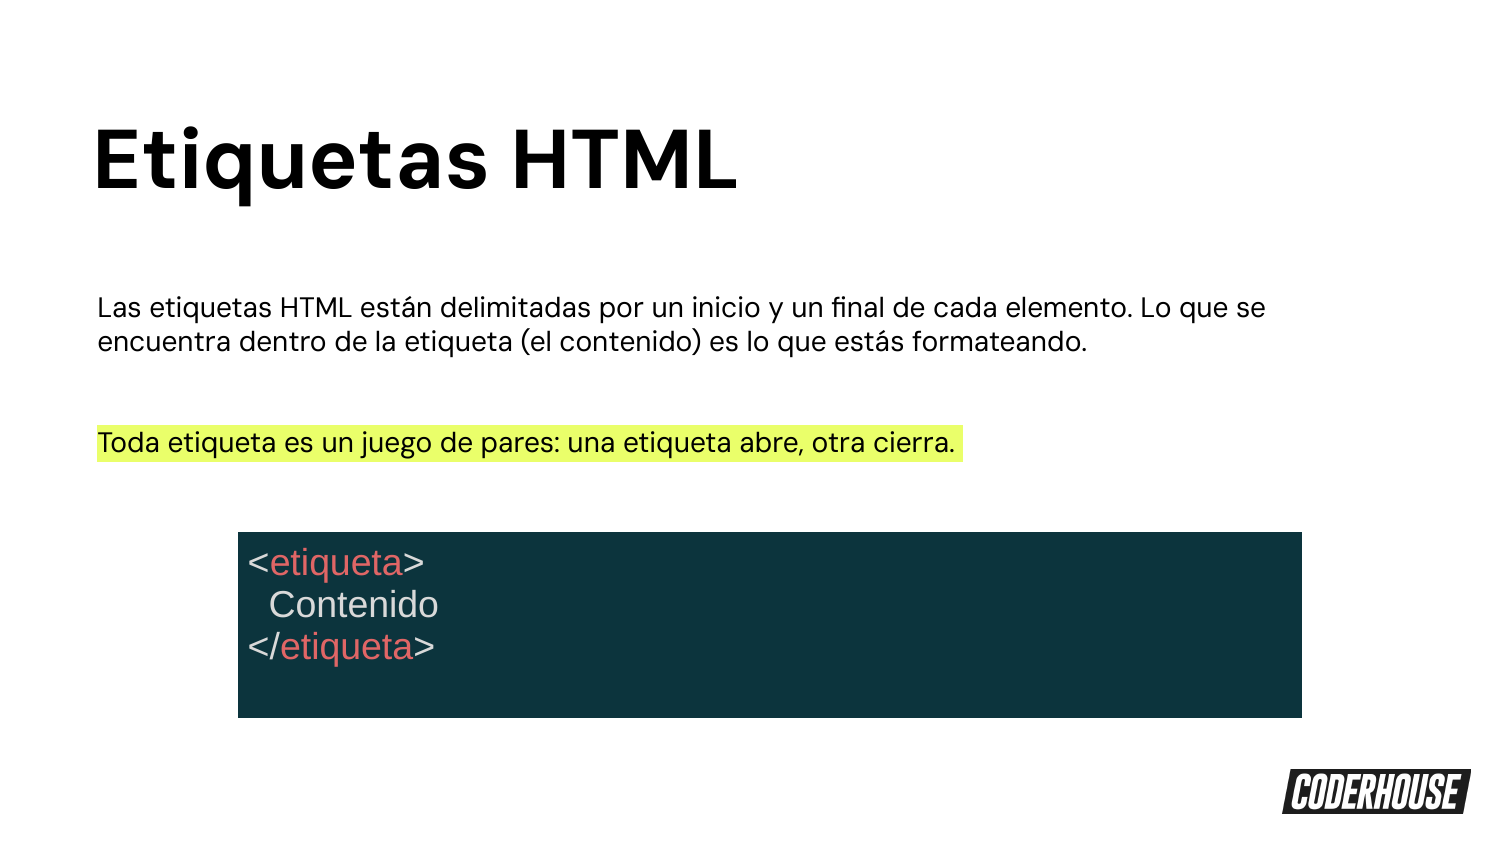

Etiquetas HTML
Las etiquetas HTML están delimitadas por un inicio y un final de cada elemento. Lo que se encuentra dentro de la etiqueta (el contenido) es lo que estás formateando.

Toda etiqueta es un juego de pares: una etiqueta abre, otra cierra.

| <etiqueta> Contenido </etiqueta> |
| --- |